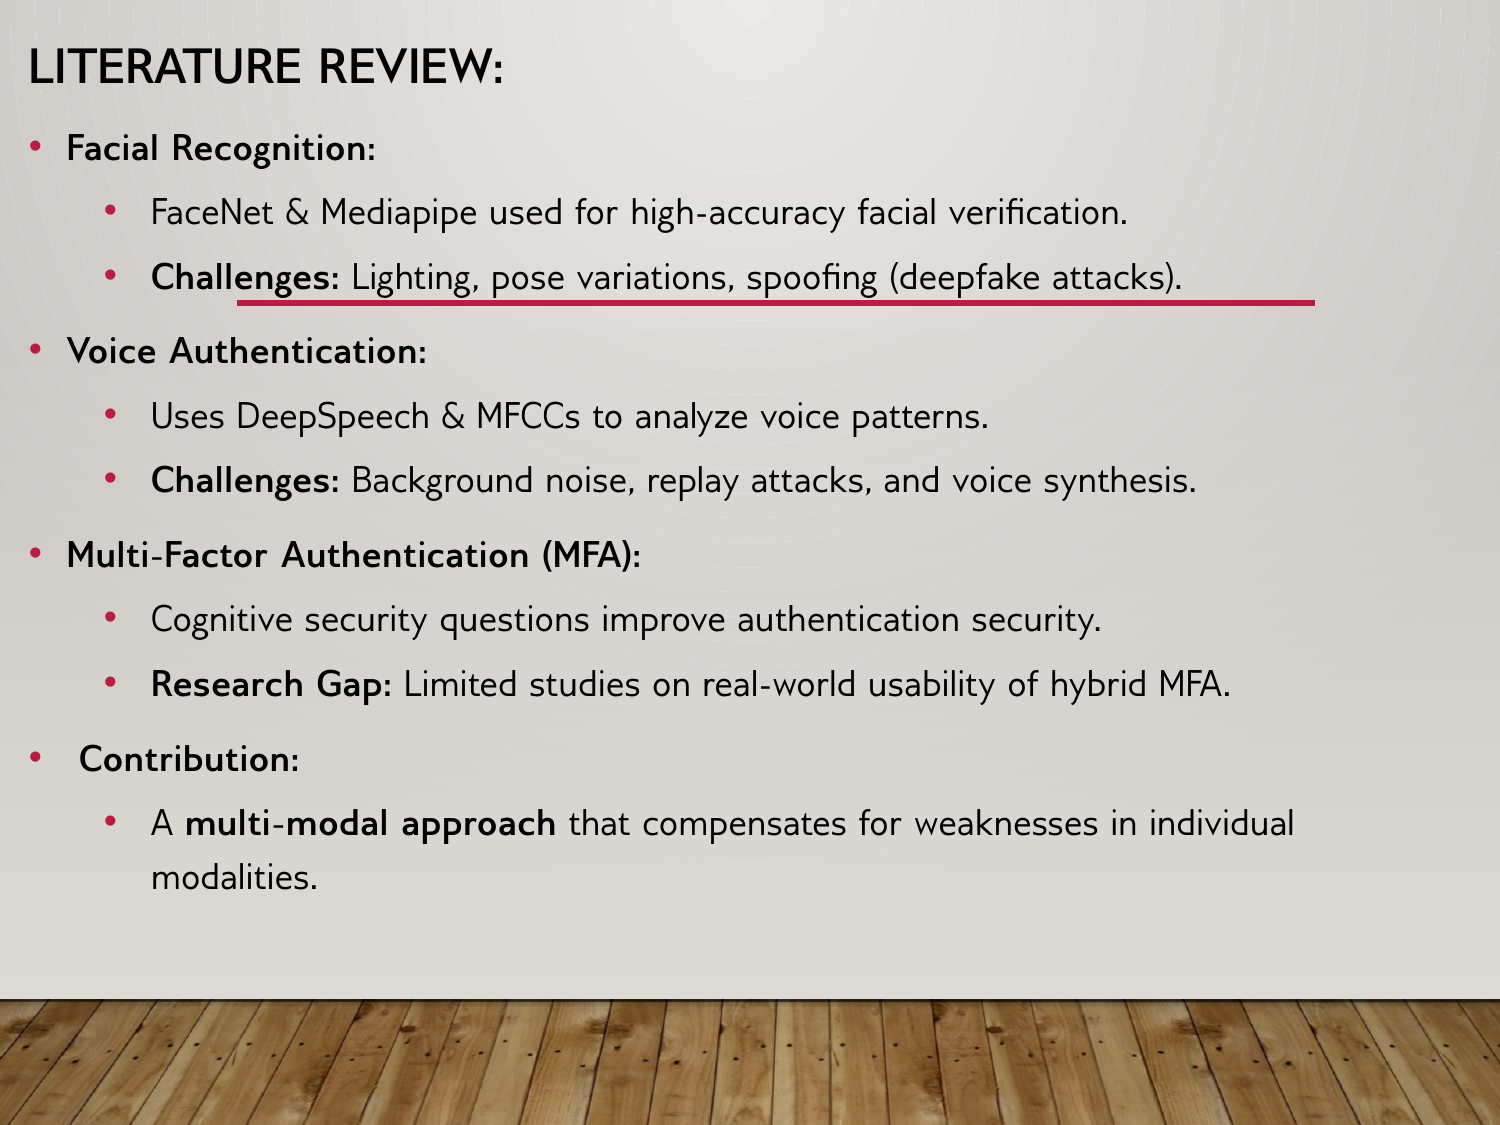

LITERATURE REVIEW:
Facial Recognition:
FaceNet & Mediapipe used for high-accuracy facial verification.
Challenges: Lighting, pose variations, spoofing (deepfake attacks).
Voice Authentication:
Uses DeepSpeech & MFCCs to analyze voice patterns.
Challenges: Background noise, replay attacks, and voice synthesis.
Multi-Factor Authentication (MFA):
Cognitive security questions improve authentication security.
Research Gap: Limited studies on real-world usability of hybrid MFA.
 Contribution:
A multi-modal approach that compensates for weaknesses in individual modalities.